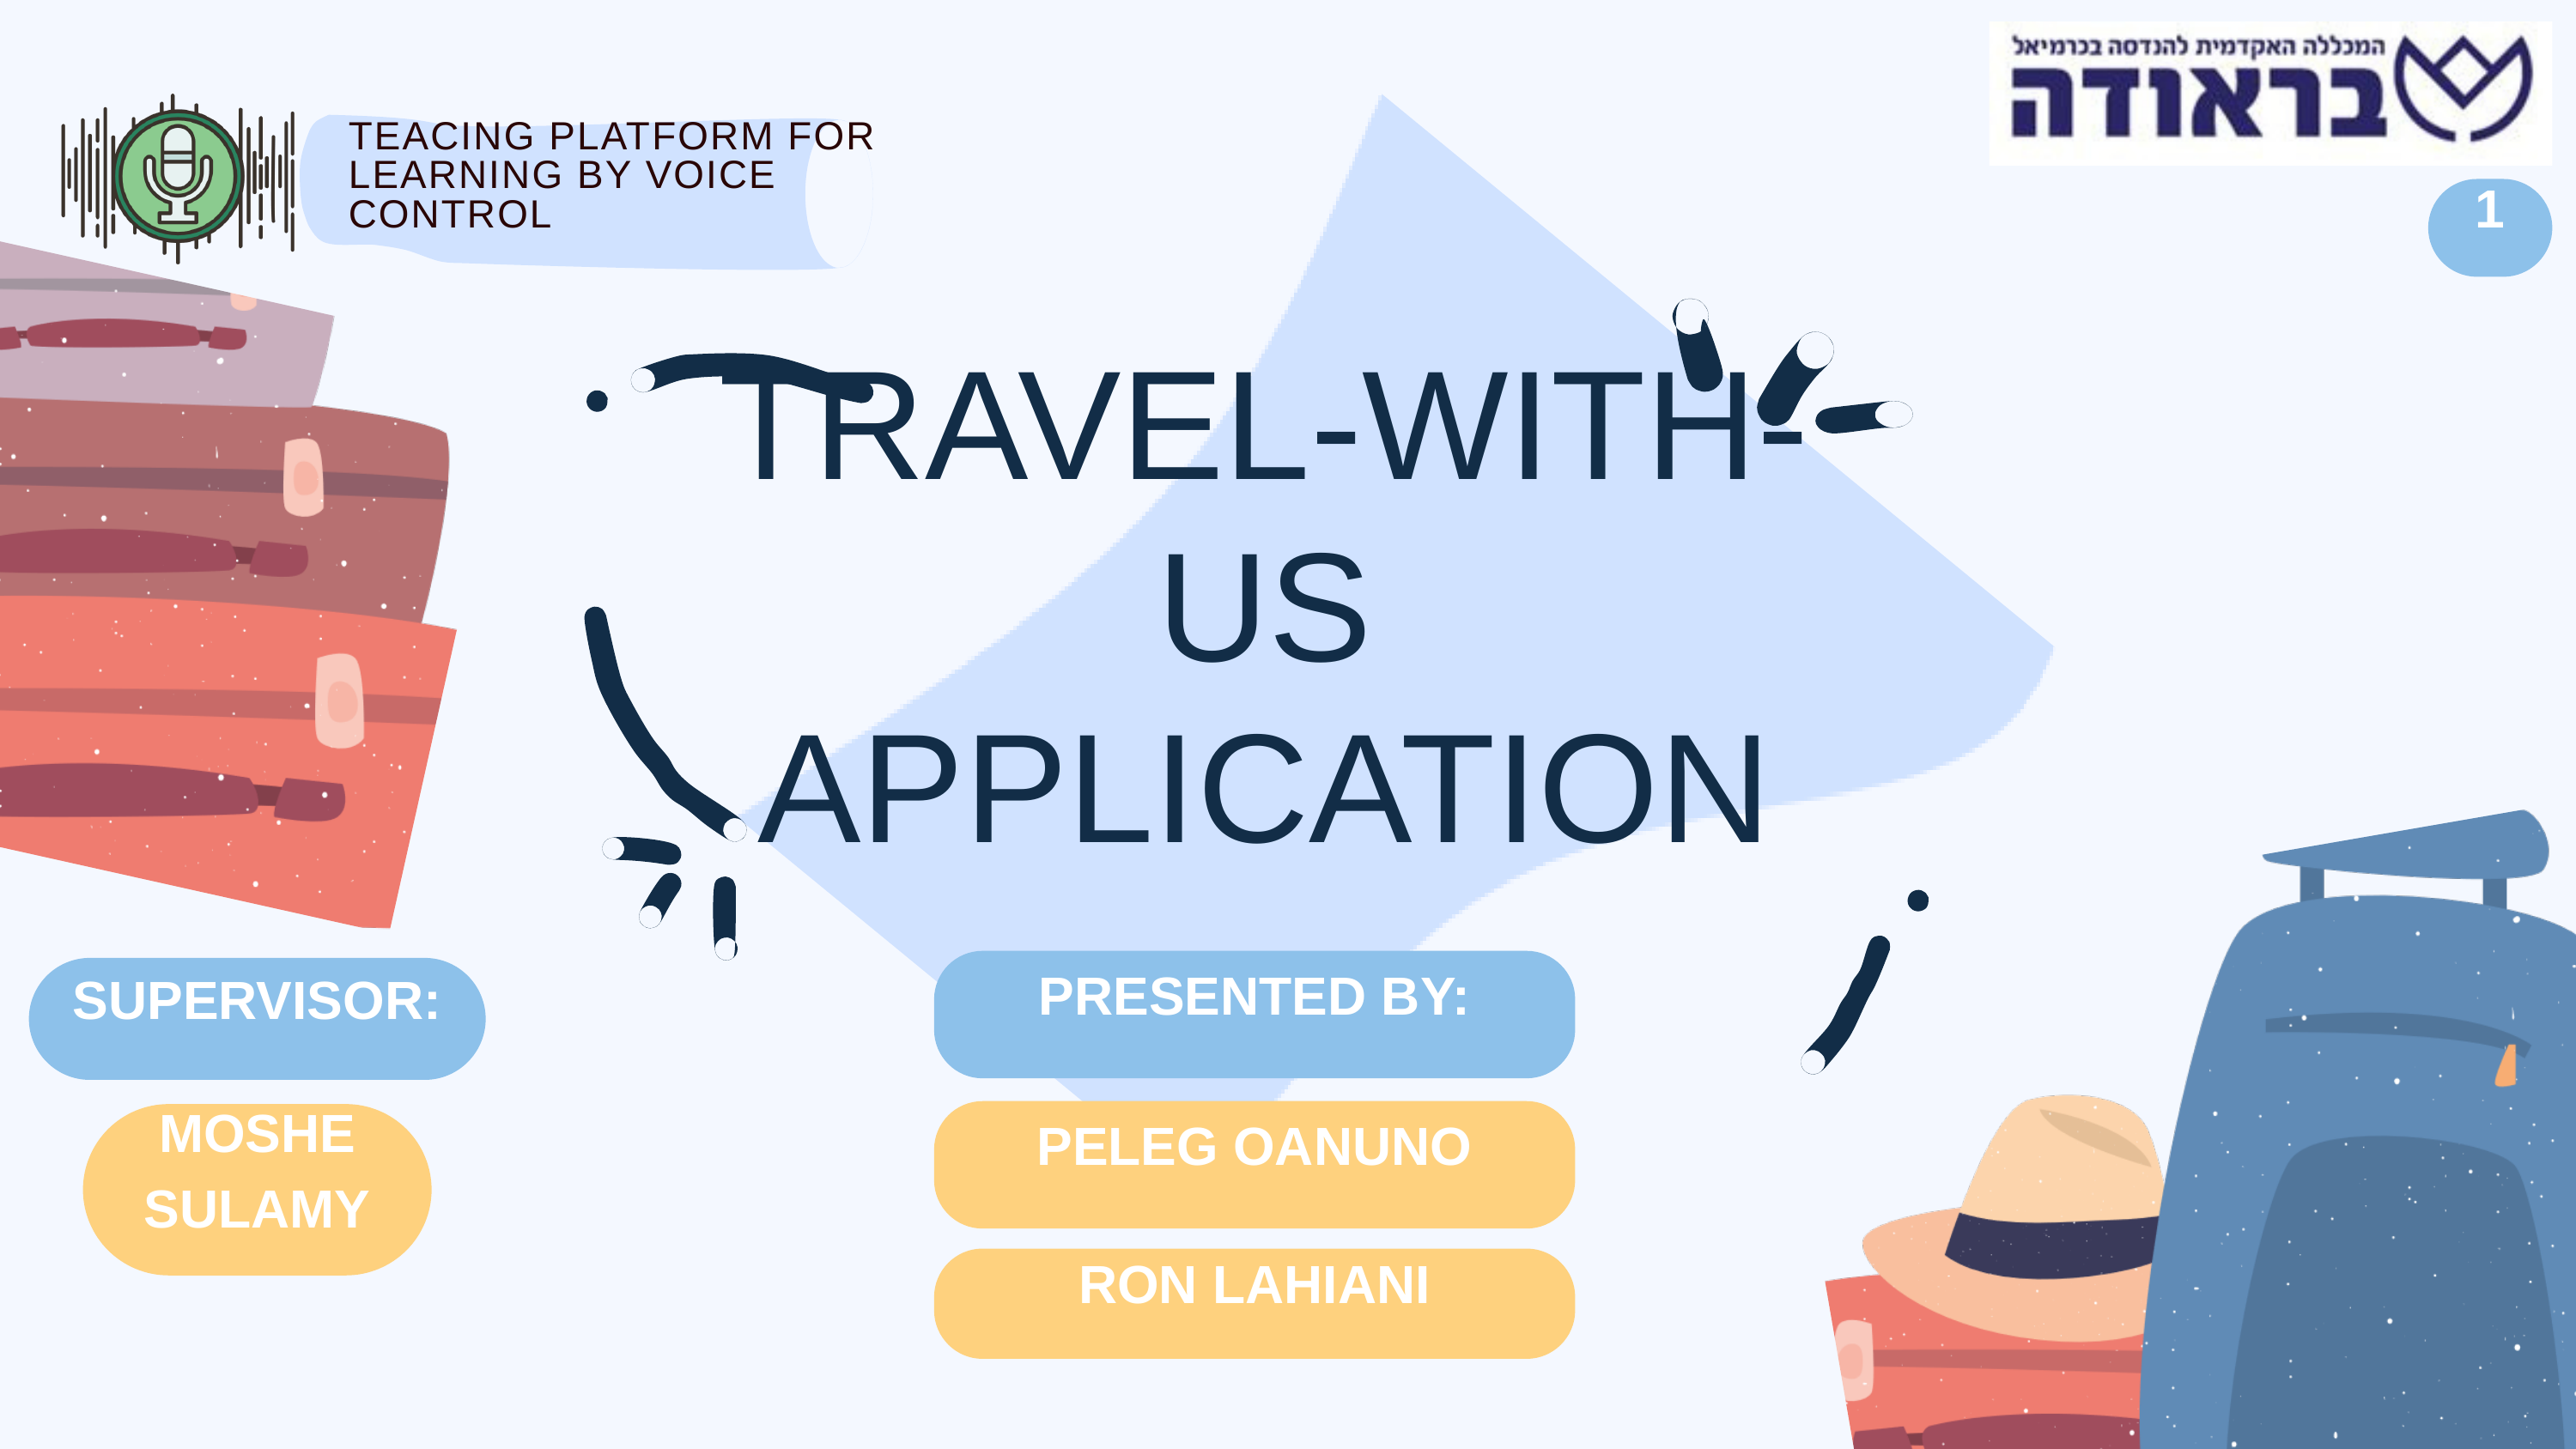

TEACING PLATFORM FOR LEARNING BY VOICE CONTROL

1

TRAVEL-WITH-US
APPLICATION

PRESENTED BY:

SUPERVISOR:

PELEG OANUNO

MOSHE SULAMY

RON LAHIANI